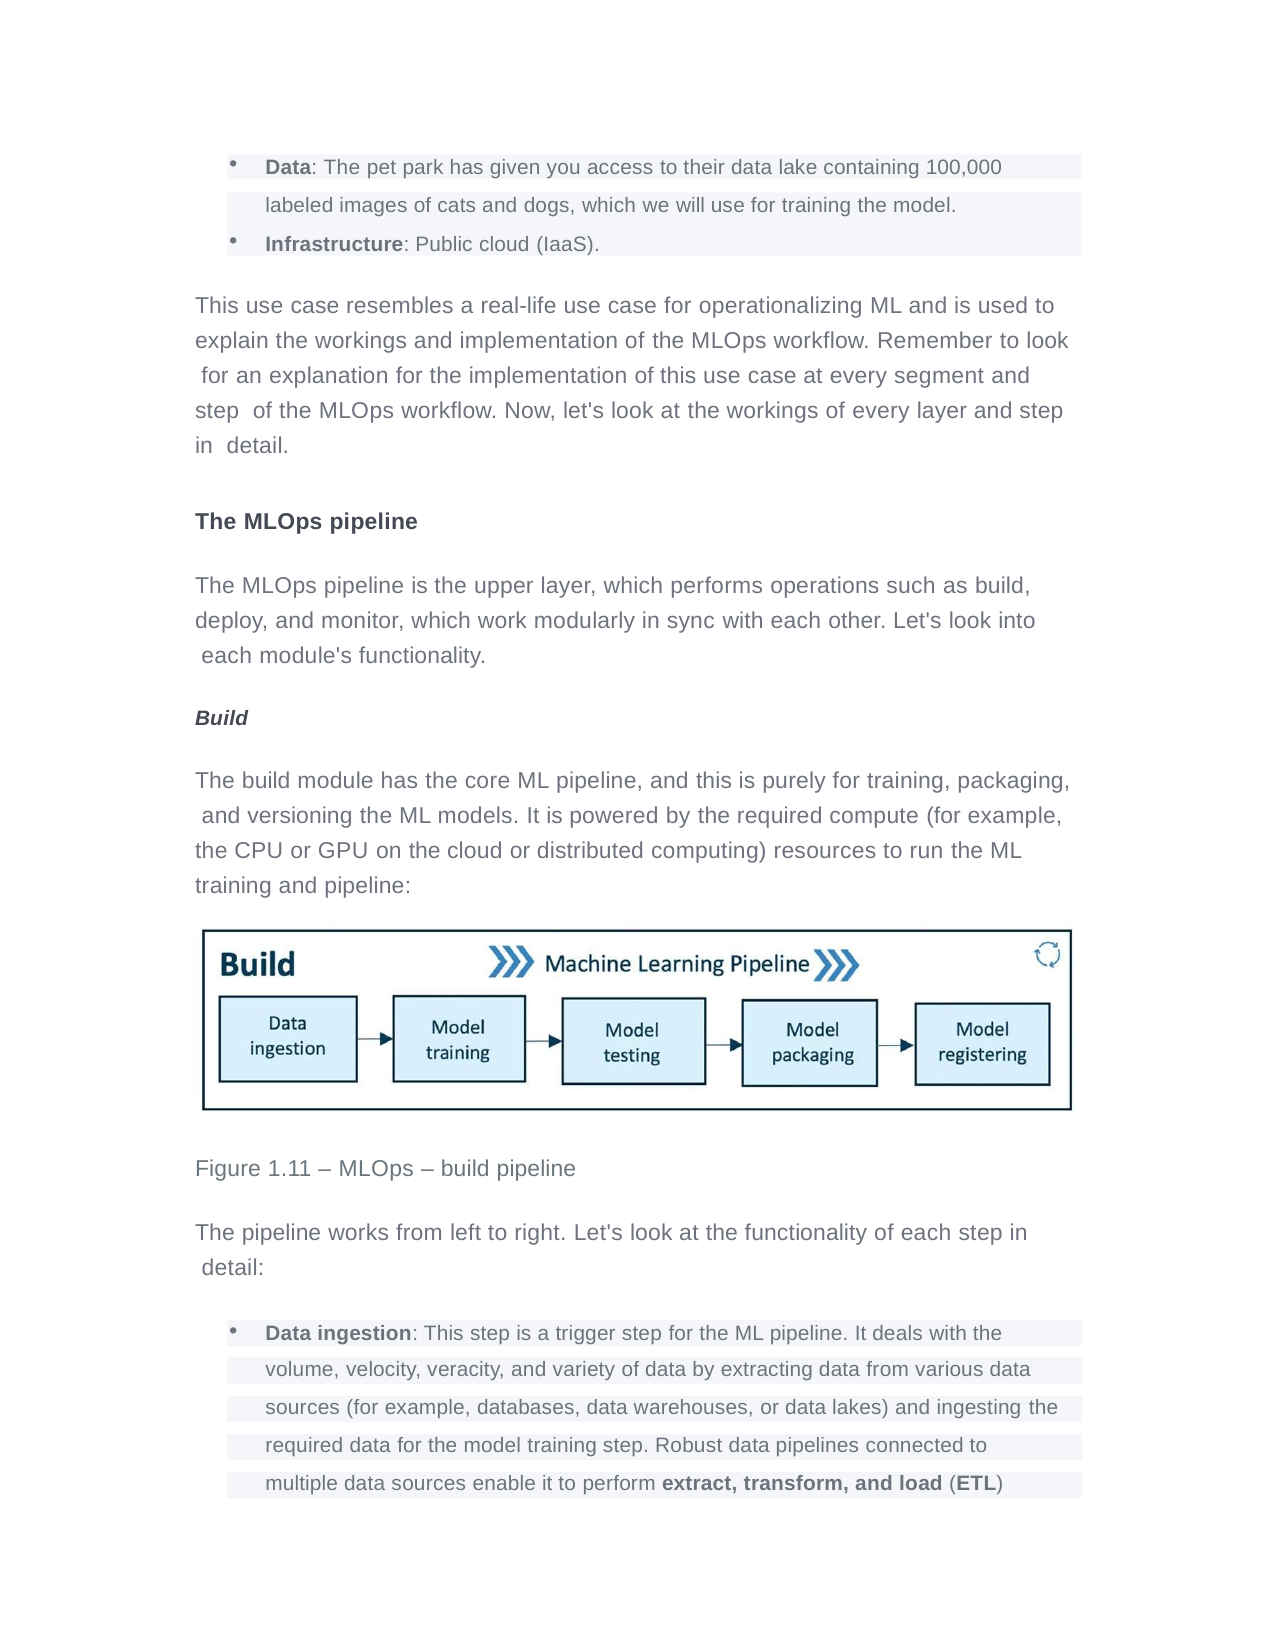

Data: The pet park has given you access to their data lake containing 100,000
labeled images of cats and dogs, which we will use for training the model.
Infrastructure: Public cloud (IaaS).
This use case resembles a real-life use case for operationalizing ML and is used to  explain the workings and implementation of the MLOps workflow. Remember to look  for an explanation for the implementation of this use case at every segment and step  of the MLOps workflow. Now, let's look at the workings of every layer and step in  detail.

The MLOps pipeline

The MLOps pipeline is the upper layer, which performs operations such as build,  deploy, and monitor, which work modularly in sync with each other. Let's look into  each module's functionality.

Build

The build module has the core ML pipeline, and this is purely for training, packaging,  and versioning the ML models. It is powered by the required compute (for example,  the CPU or GPU on the cloud or distributed computing) resources to run the ML  training and pipeline:

Figure 1.11 – MLOps – build pipeline

The pipeline works from left to right. Let's look at the functionality of each step in  detail:
| Data ingestion: This step is a trigger step for the ML pipeline. It deals with the |
| --- |
| volume, velocity, veracity, and variety of data by extracting data from various data |
| sources (for example, databases, data warehouses, or data lakes) and ingesting the |
| required data for the model training step. Robust data pipelines connected to |
| multiple data sources enable it to perform extract, transform, and load (ETL) |